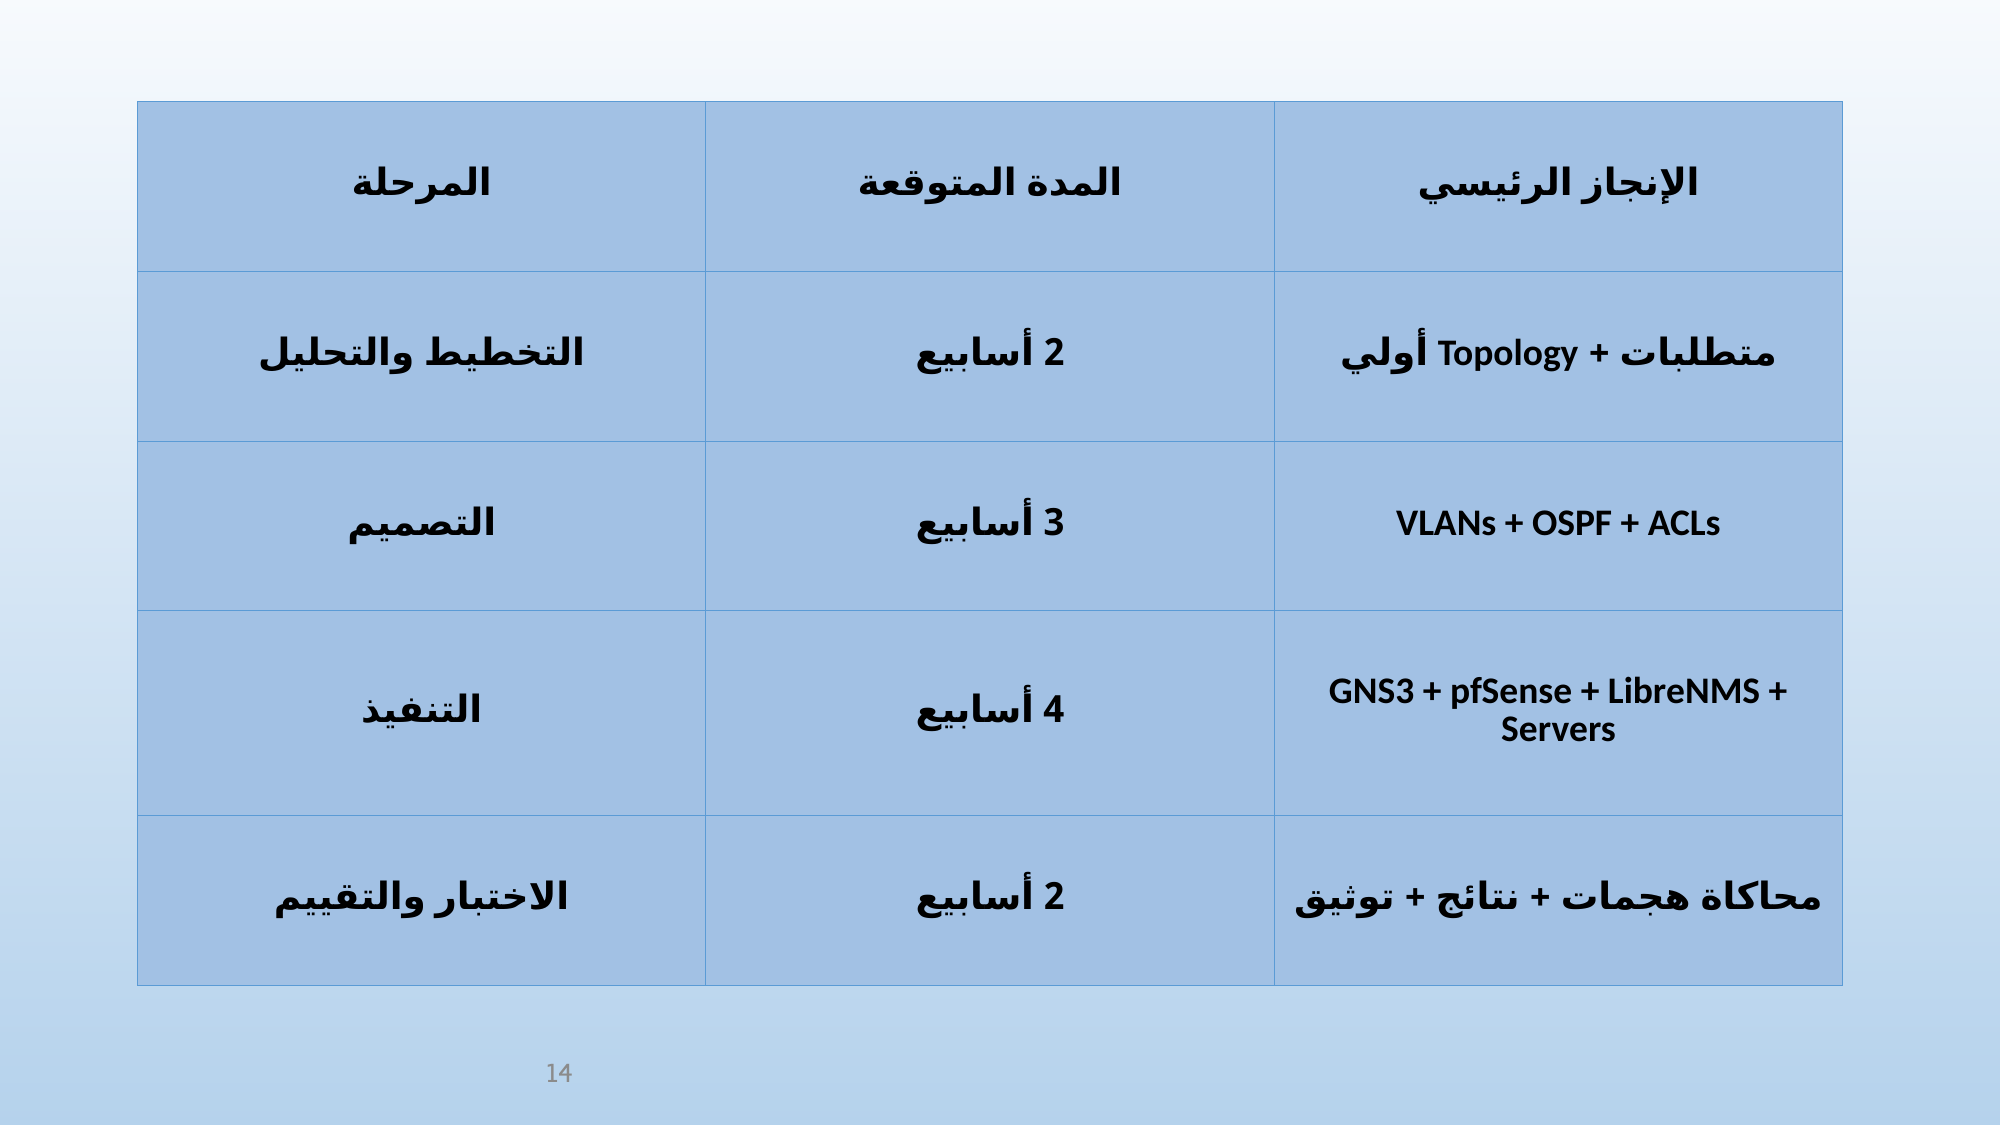

| المرحلة | المدة المتوقعة | الإنجاز الرئيسي |
| --- | --- | --- |
| التخطيط والتحليل | 2 أسابيع | متطلبات + Topology أولي |
| التصميم | 3 أسابيع | VLANs + OSPF + ACLs |
| التنفيذ | 4 أسابيع | GNS3 + pfSense + LibreNMS + Servers |
| الاختبار والتقييم | 2 أسابيع | محاكاة هجمات + نتائج + توثيق |
14